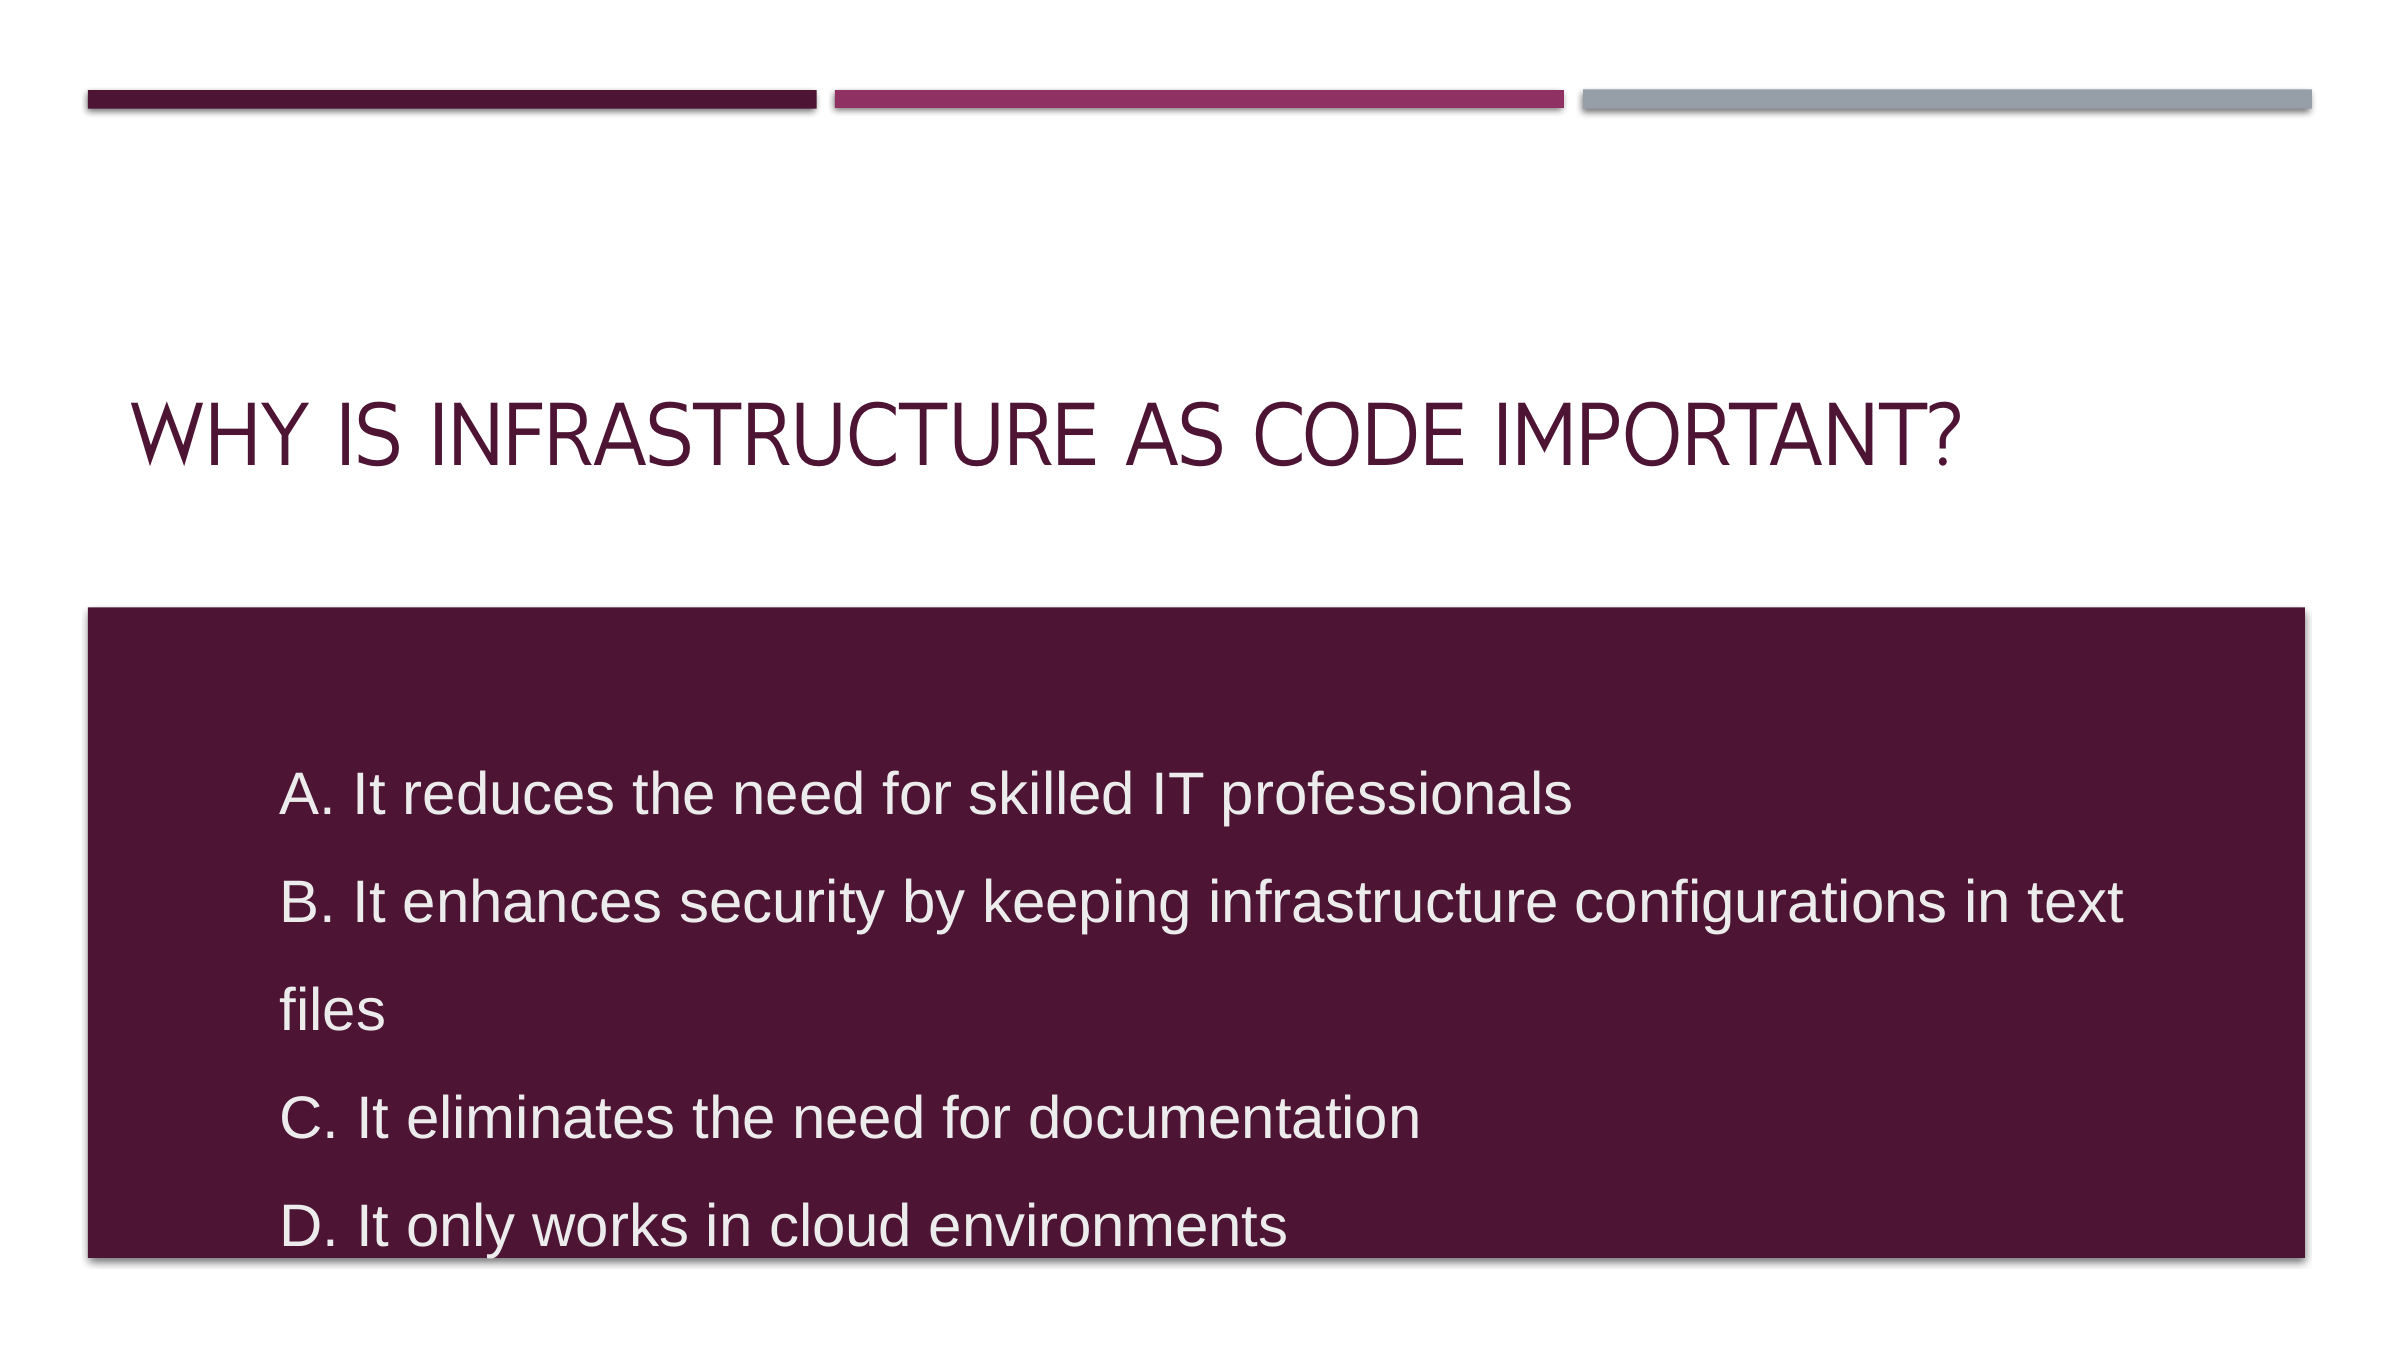

# Why is Infrastructure as Code important?

A. It reduces the need for skilled IT professionals
B. It enhances security by keeping infrastructure configurations in text files
C. It eliminates the need for documentation
D. It only works in cloud environments